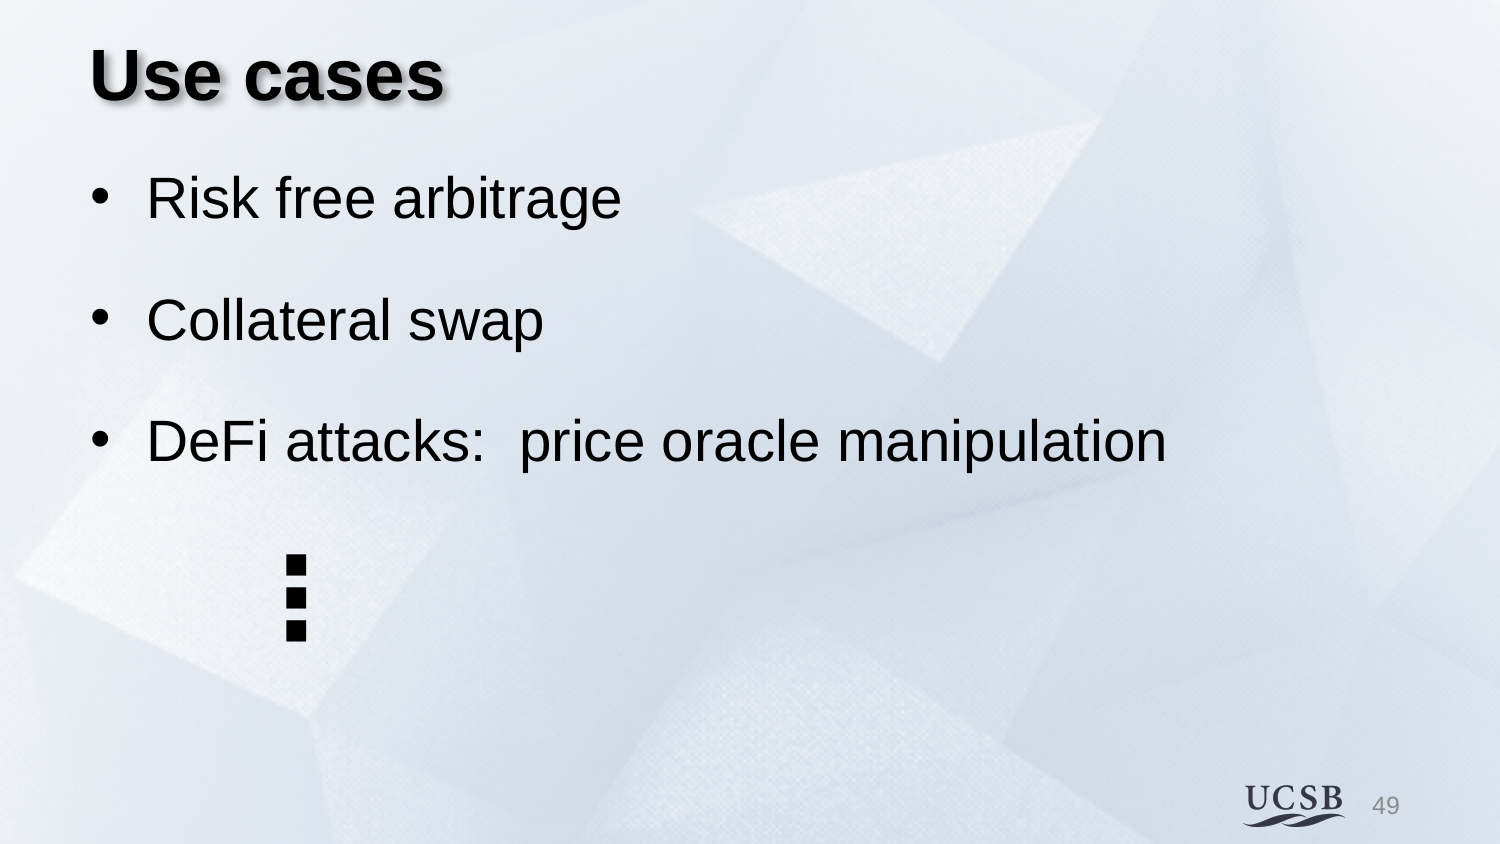

# Use cases
Risk free arbitrage
Collateral swap
DeFi attacks:  price oracle manipulation
	⋮
49